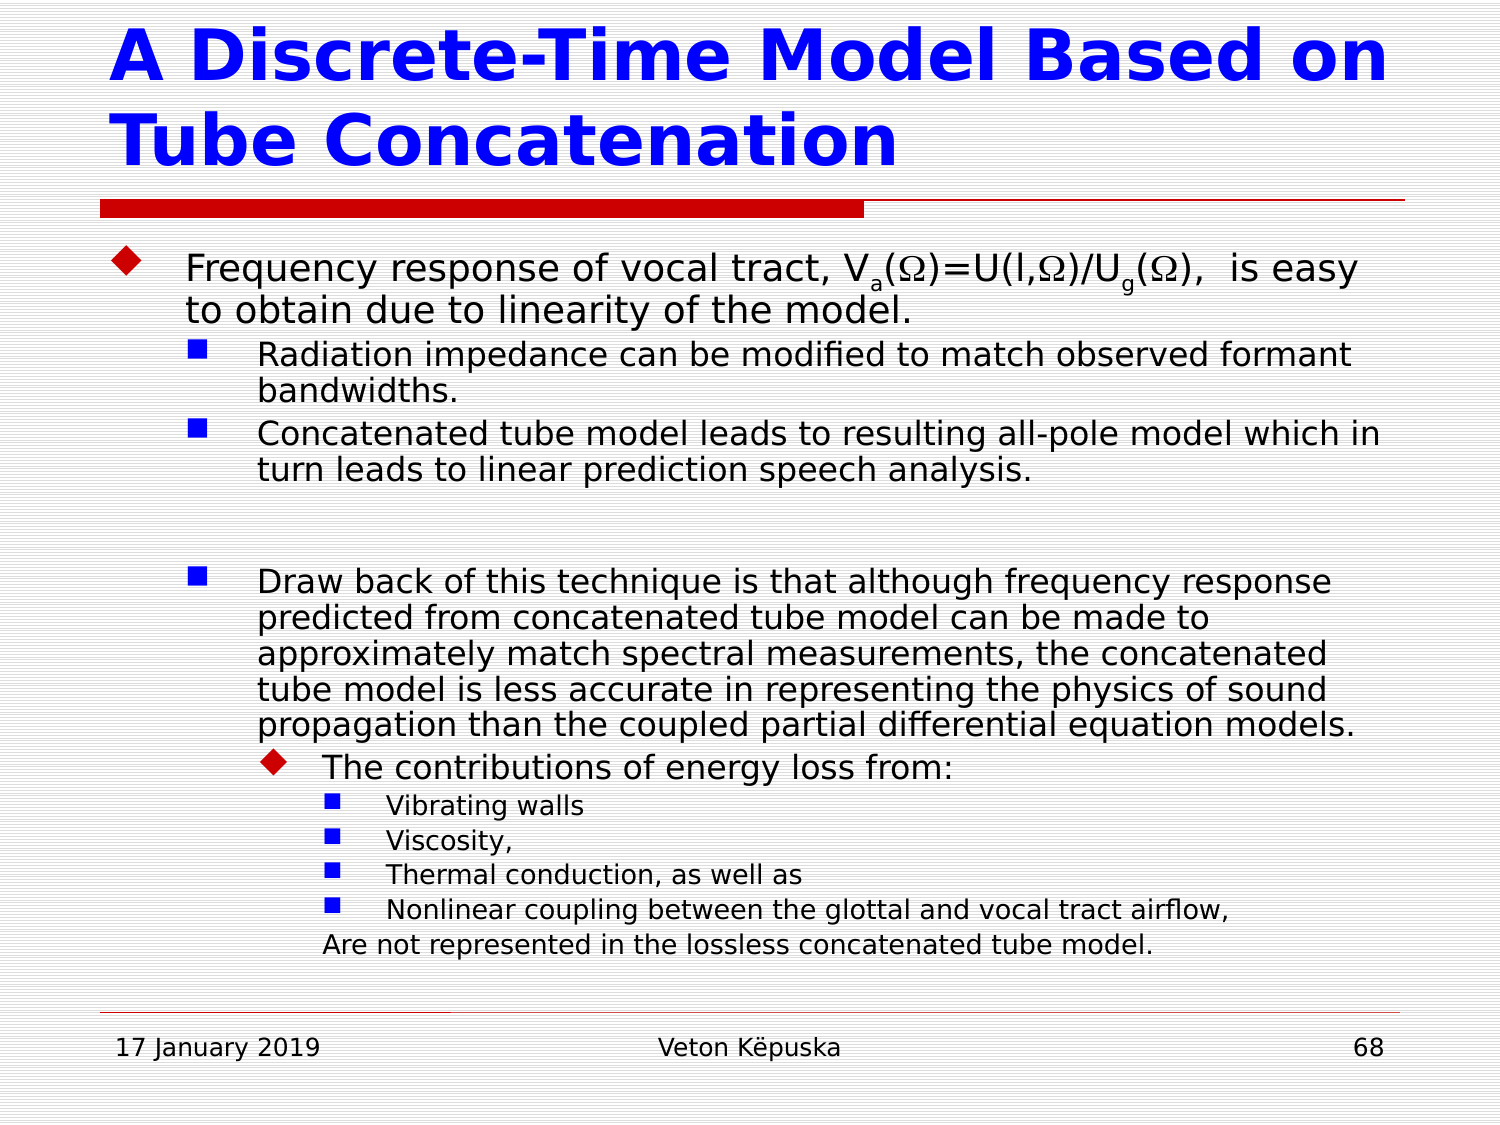

# A Discrete-Time Model Based on Tube Concatenation
Frequency response of vocal tract, Va(Ω)=U(l,Ω)/Ug(Ω),  is easy to obtain due to linearity of the model.
Radiation impedance can be modified to match observed formant bandwidths.
Concatenated tube model leads to resulting all-pole model which in turn leads to linear prediction speech analysis.

Draw back of this technique is that although frequency response predicted from concatenated tube model can be made to approximately match spectral measurements, the concatenated tube model is less accurate in representing the physics of sound propagation than the coupled partial differential equation models.
The contributions of energy loss from:
Vibrating walls
Viscosity,
Thermal conduction, as well as
Nonlinear coupling between the glottal and vocal tract airflow,
Are not represented in the lossless concatenated tube model.
17 January 2019
Veton Këpuska
68